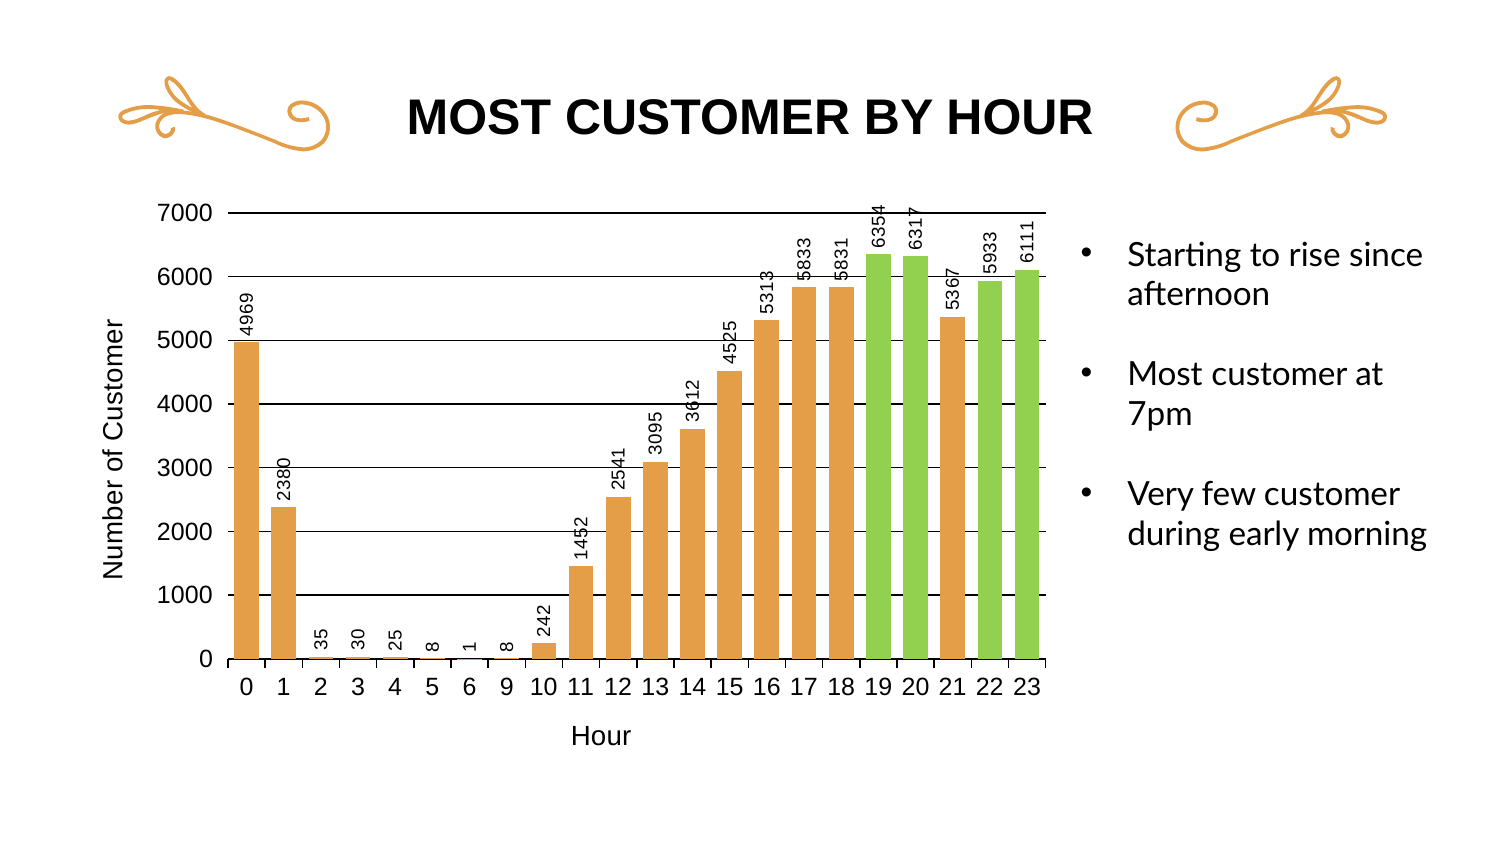

# MOST CUSTOMER BY HOUR

### Chart

| Category | Customer |
|---|---|
| 0 | 4969.0 |
| 1 | 2380.0 |
| 2 | 35.0 |
| 3 | 30.0 |
| 4 | 25.0 |
| 5 | 8.0 |
| 6 | 1.0 |
| 9 | 8.0 |
| 10 | 242.0 |
| 11 | 1452.0 |
| 12 | 2541.0 |
| 13 | 3095.0 |
| 14 | 3612.0 |
| 15 | 4525.0 |
| 16 | 5313.0 |
| 17 | 5833.0 |
| 18 | 5831.0 |
| 19 | 6354.0 |
| 20 | 6317.0 |
| 21 | 5367.0 |
| 22 | 5933.0 |
| 23 | 6111.0 |
Starting to rise since afternoon

Most customer at 7pm

Very few customer during early morning